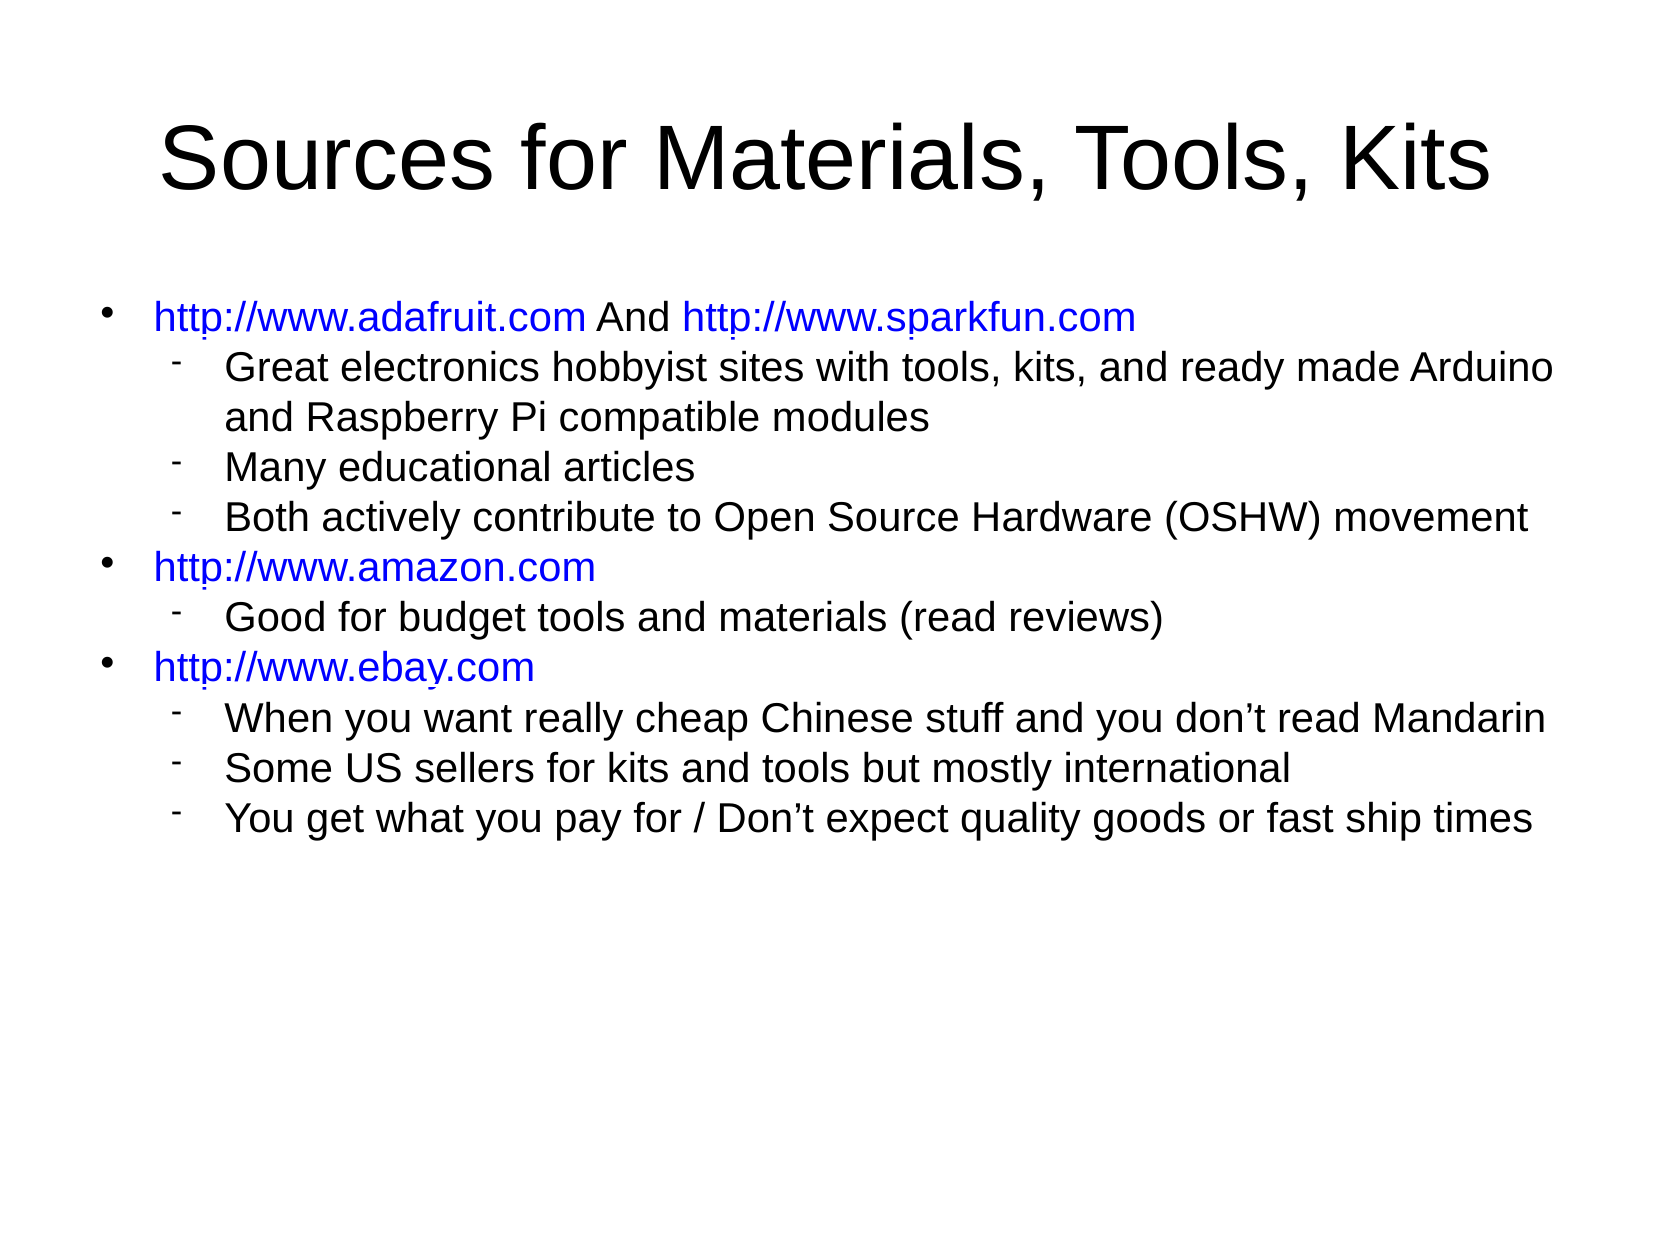

Sources for Materials, Tools, Kits
http://www.adafruit.com And http://www.sparkfun.com
Great electronics hobbyist sites with tools, kits, and ready made Arduino and Raspberry Pi compatible modules
Many educational articles
Both actively contribute to Open Source Hardware (OSHW) movement
http://www.amazon.com
Good for budget tools and materials (read reviews)
http://www.ebay.com
When you want really cheap Chinese stuff and you don’t read Mandarin
Some US sellers for kits and tools but mostly international
You get what you pay for / Don’t expect quality goods or fast ship times